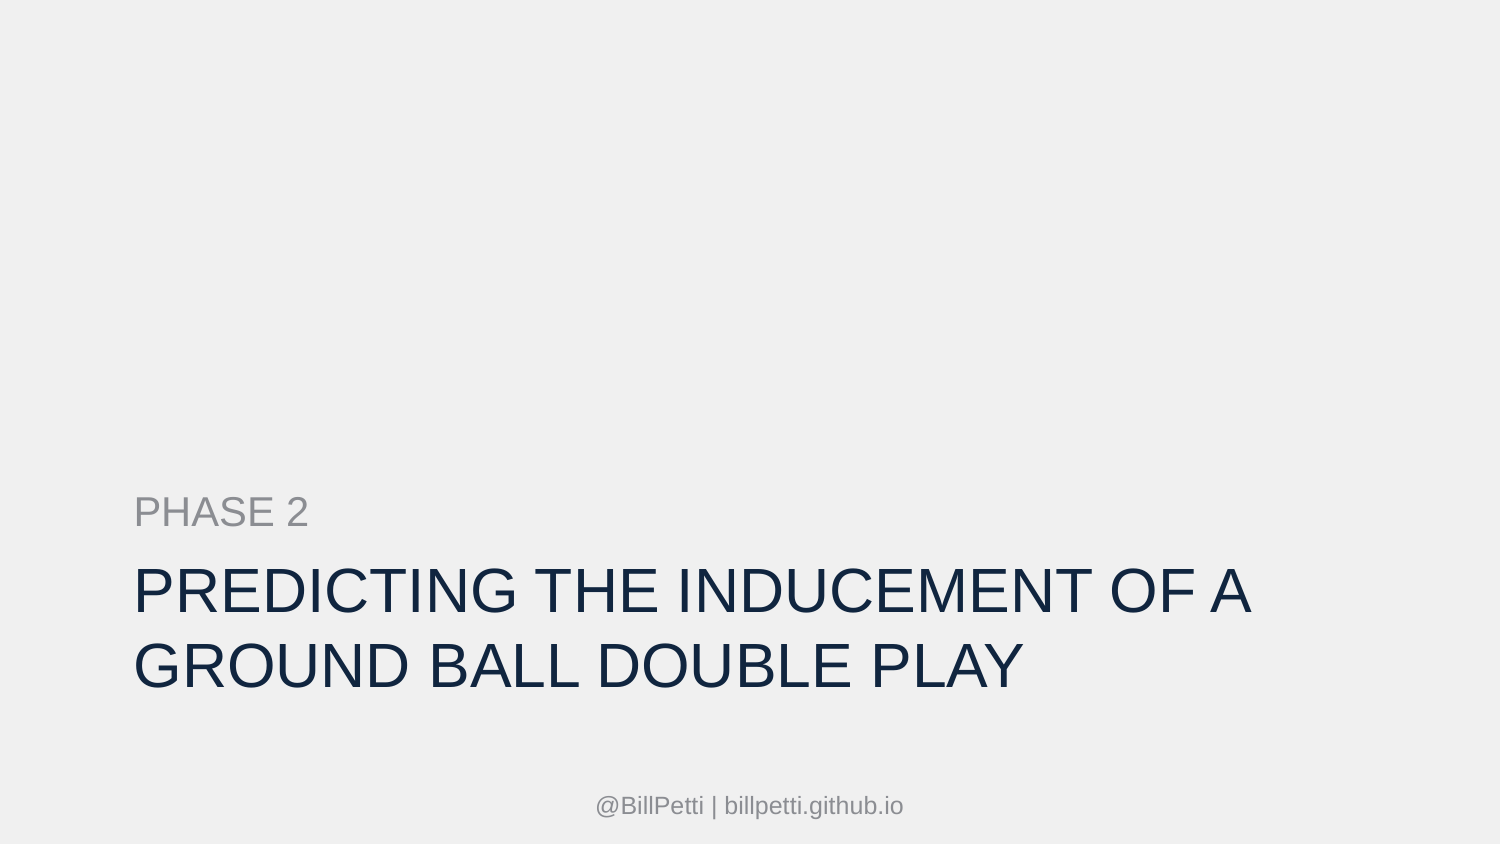

PHASE 2
# Predicting the inducement of a ground ball double play
@BillPetti | billpetti.github.io